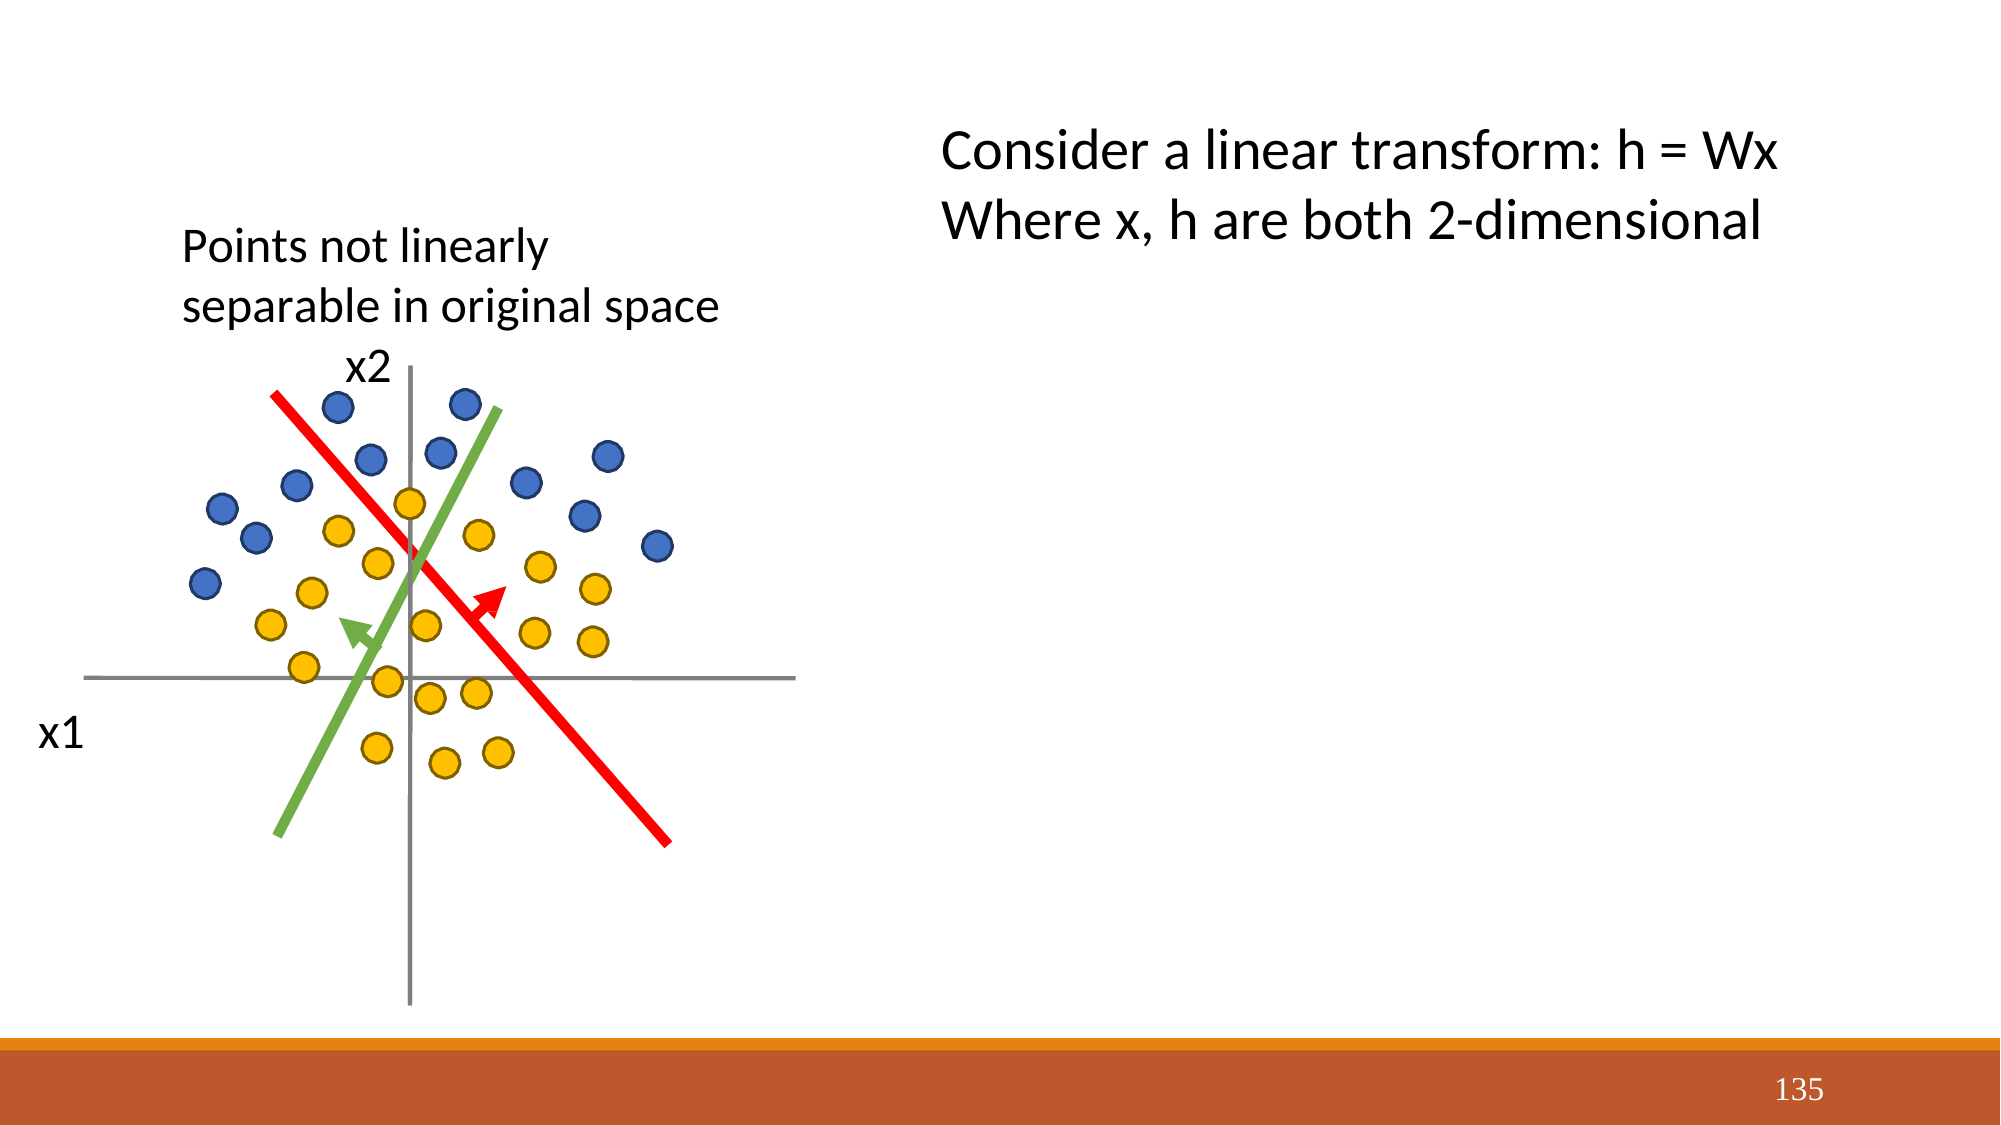

Consider a linear transform: h = Wx Where x, h are both 2-dimensional
Points not linearly separable in original space
x2

x1

135
Lecture 5 - 135